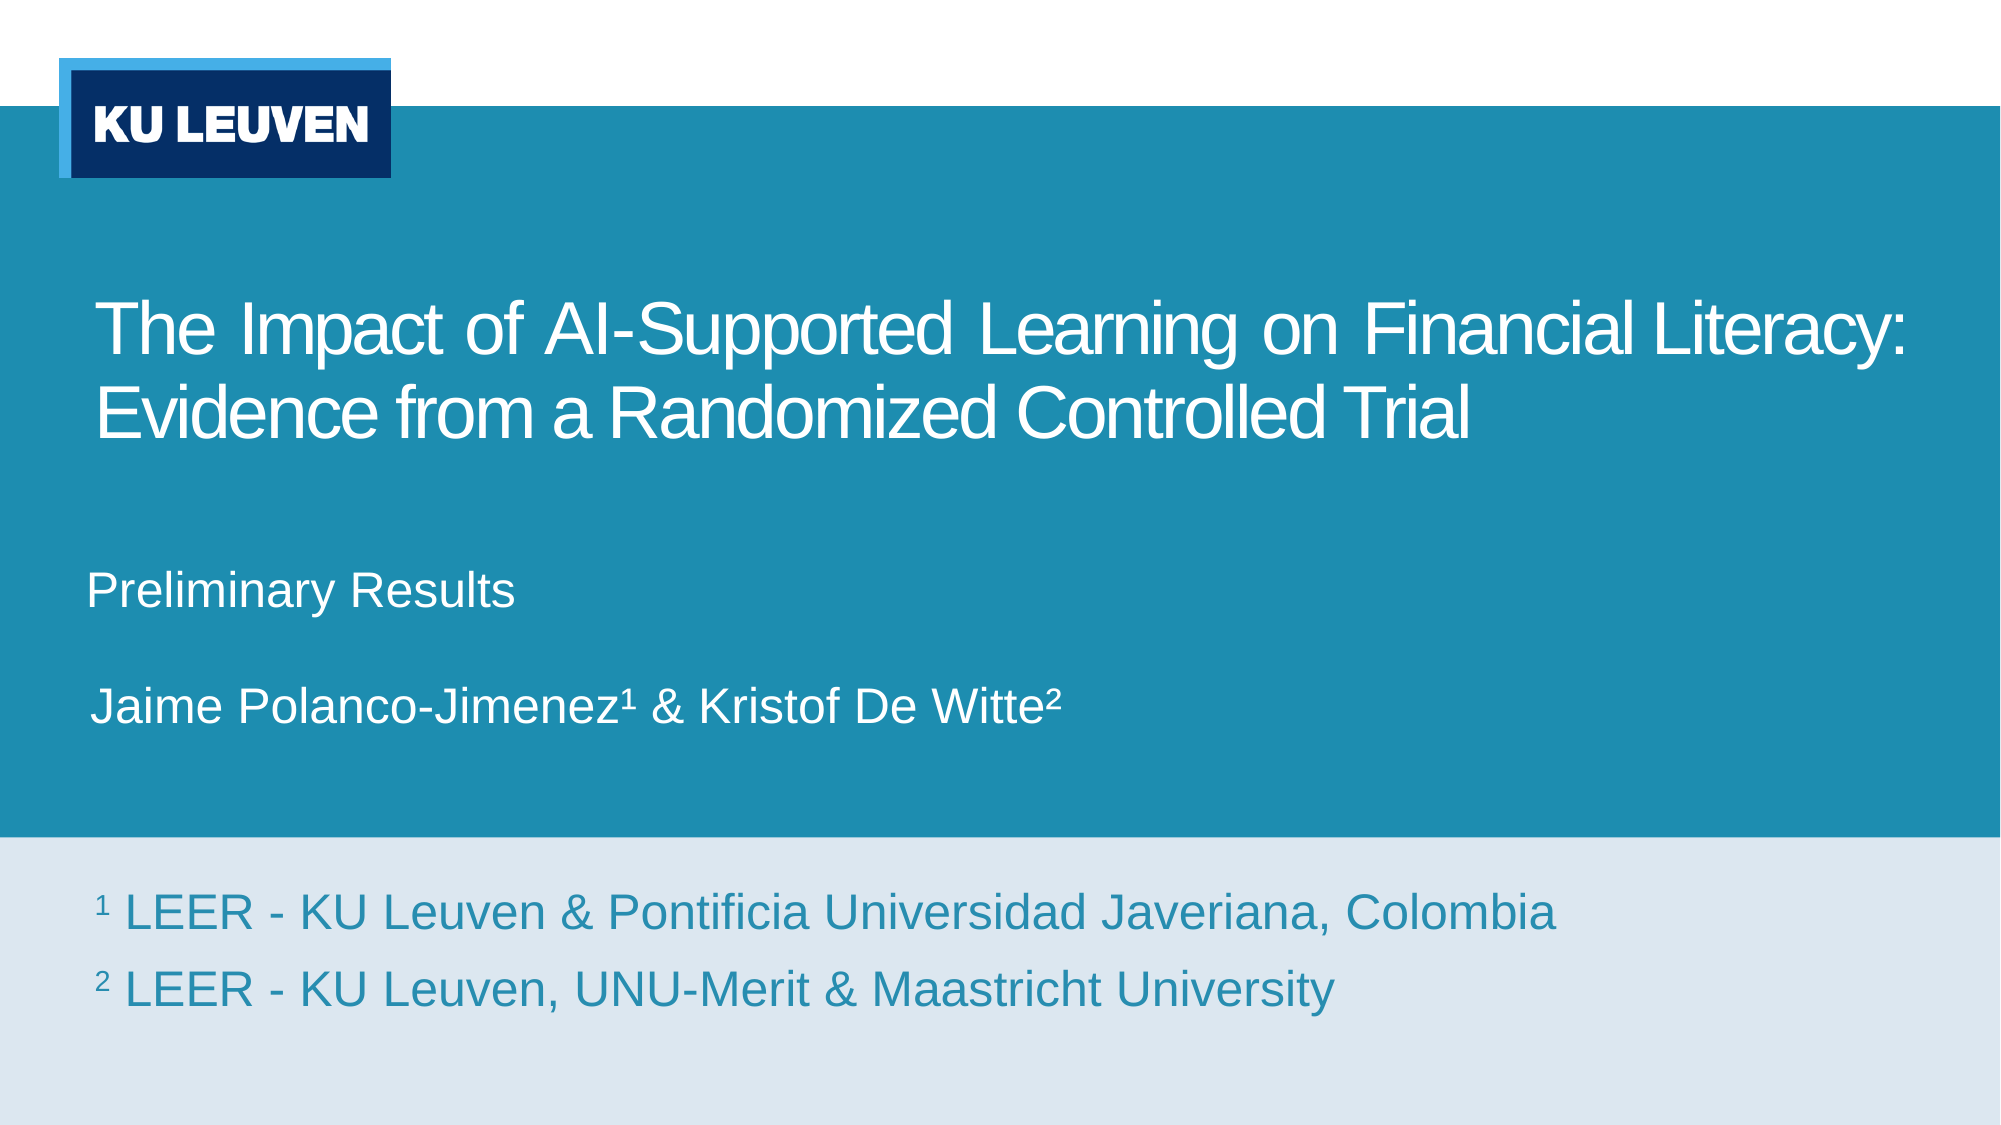

# The Impact of AI-Supported Learning on Financial Literacy: Evidence from a Randomized Controlled Trial
Preliminary Results
Jaime Polanco-Jimenez¹ & Kristof De Witte²
1 LEER - KU Leuven & Pontificia Universidad Javeriana, Colombia
2 LEER - KU Leuven, UNU-Merit & Maastricht University